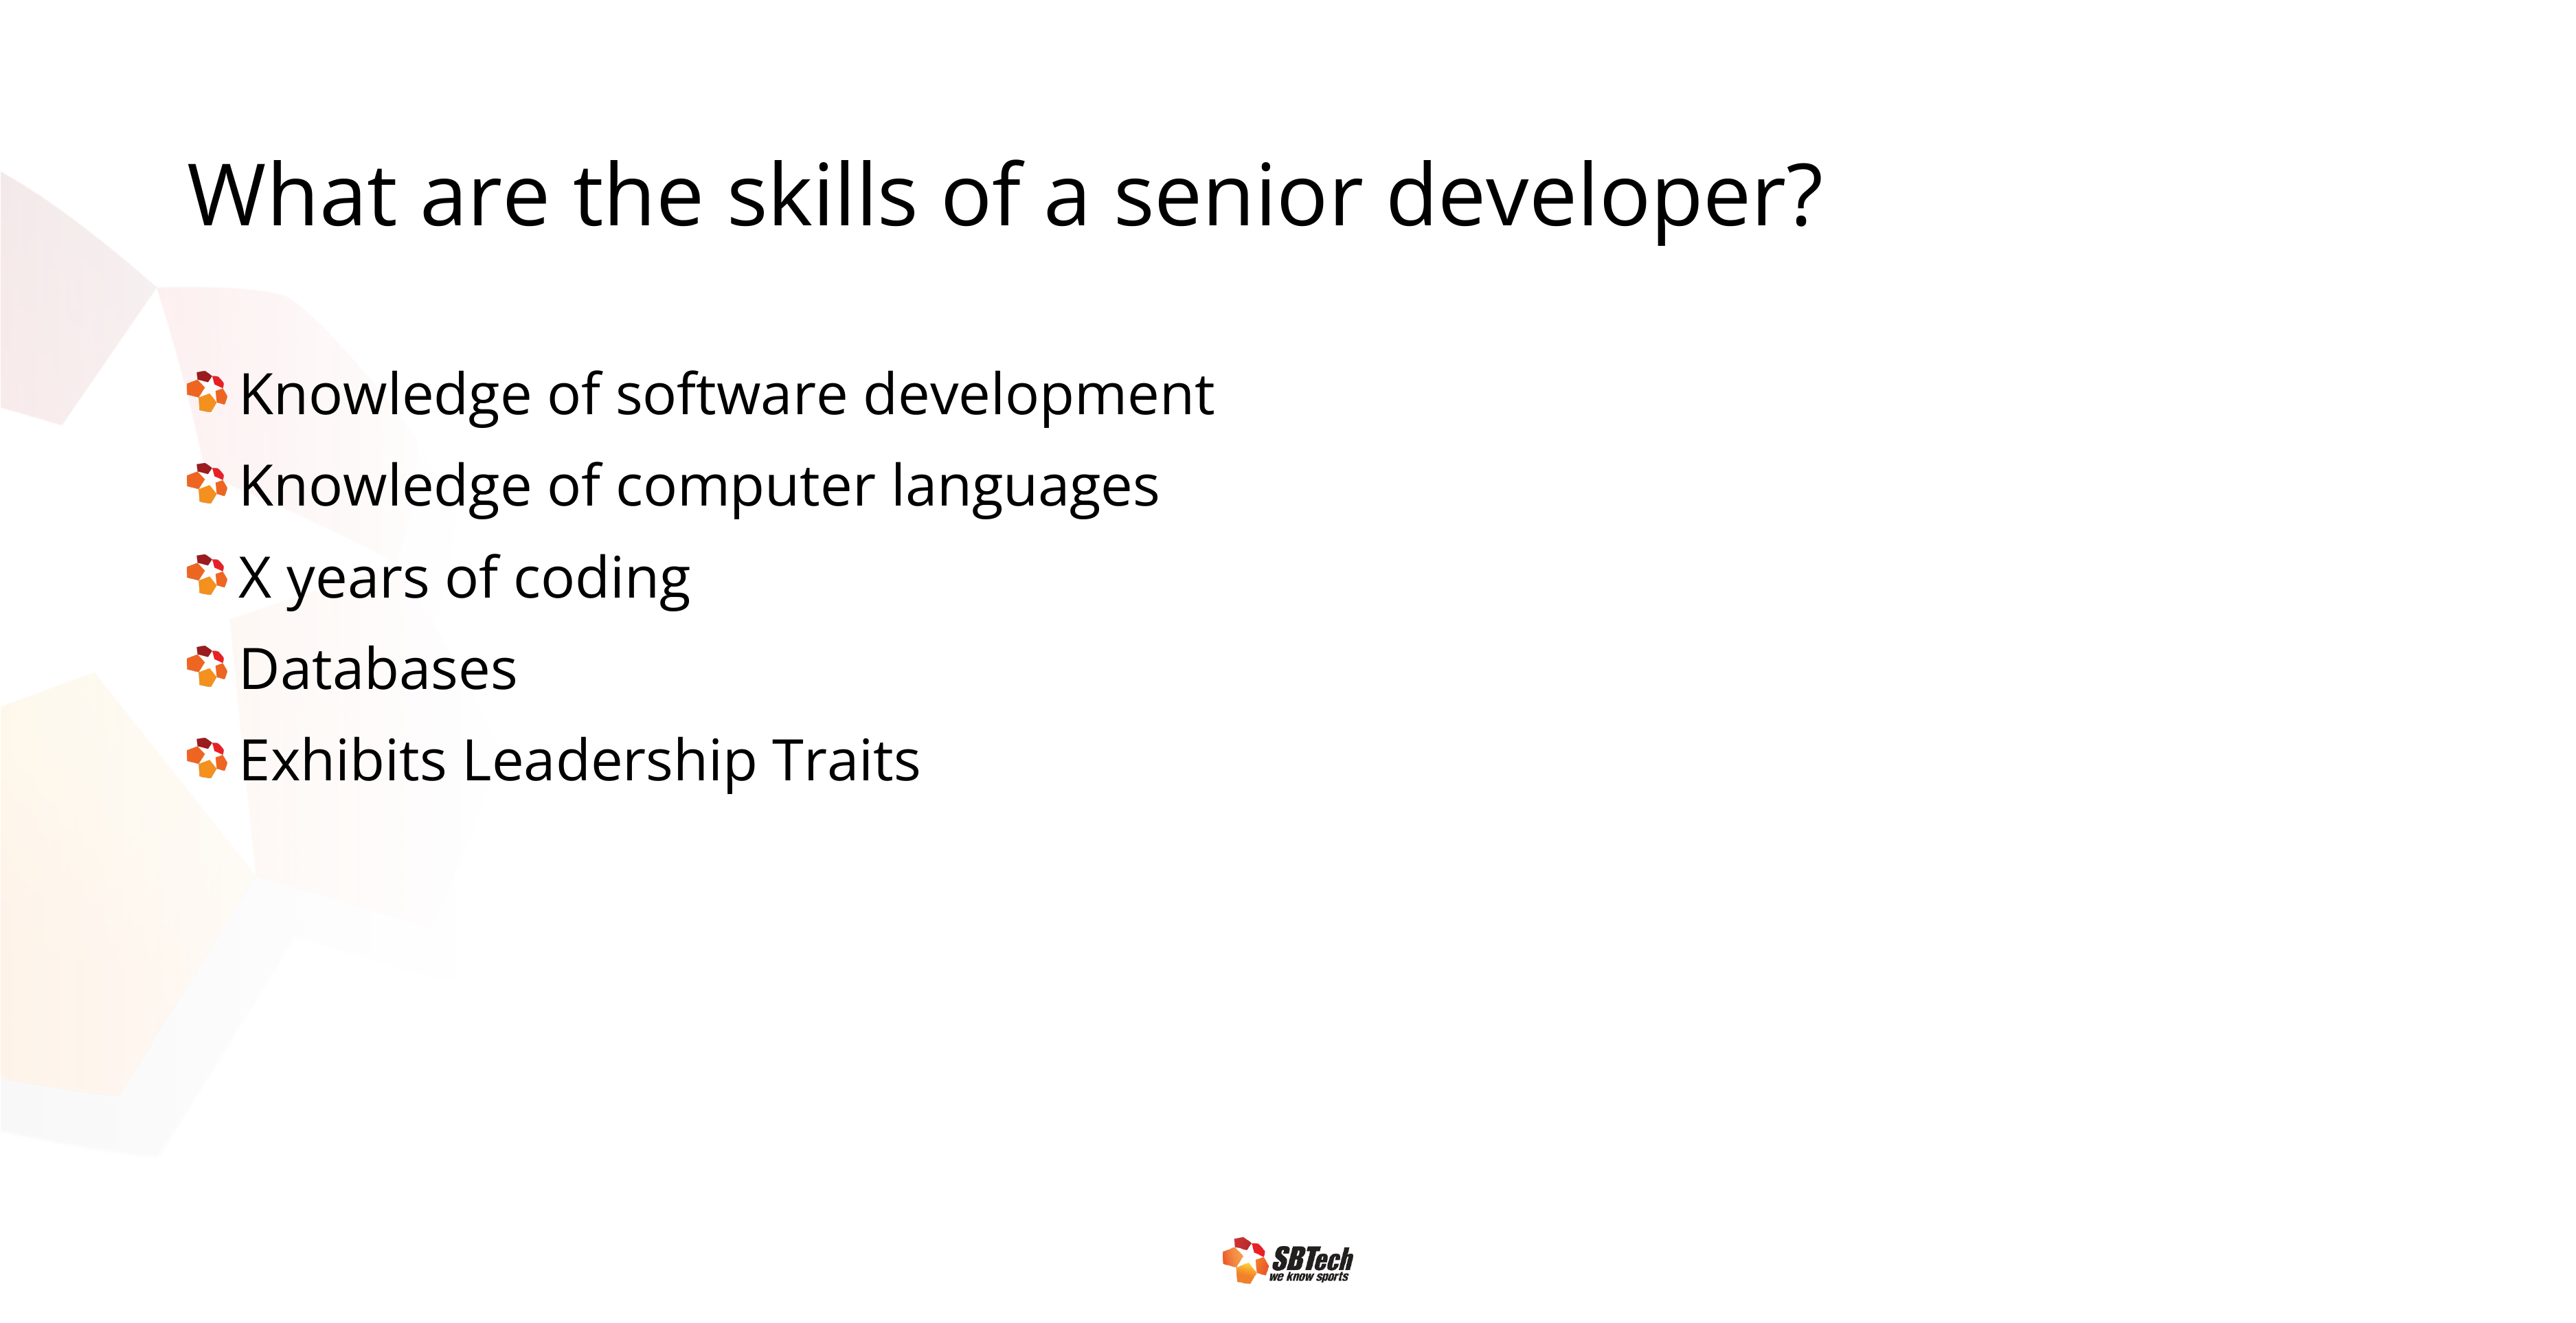

# What are the skills of a senior developer?
Knowledge of software development
Knowledge of computer languages
X years of coding
Databases
Exhibits Leadership Traits